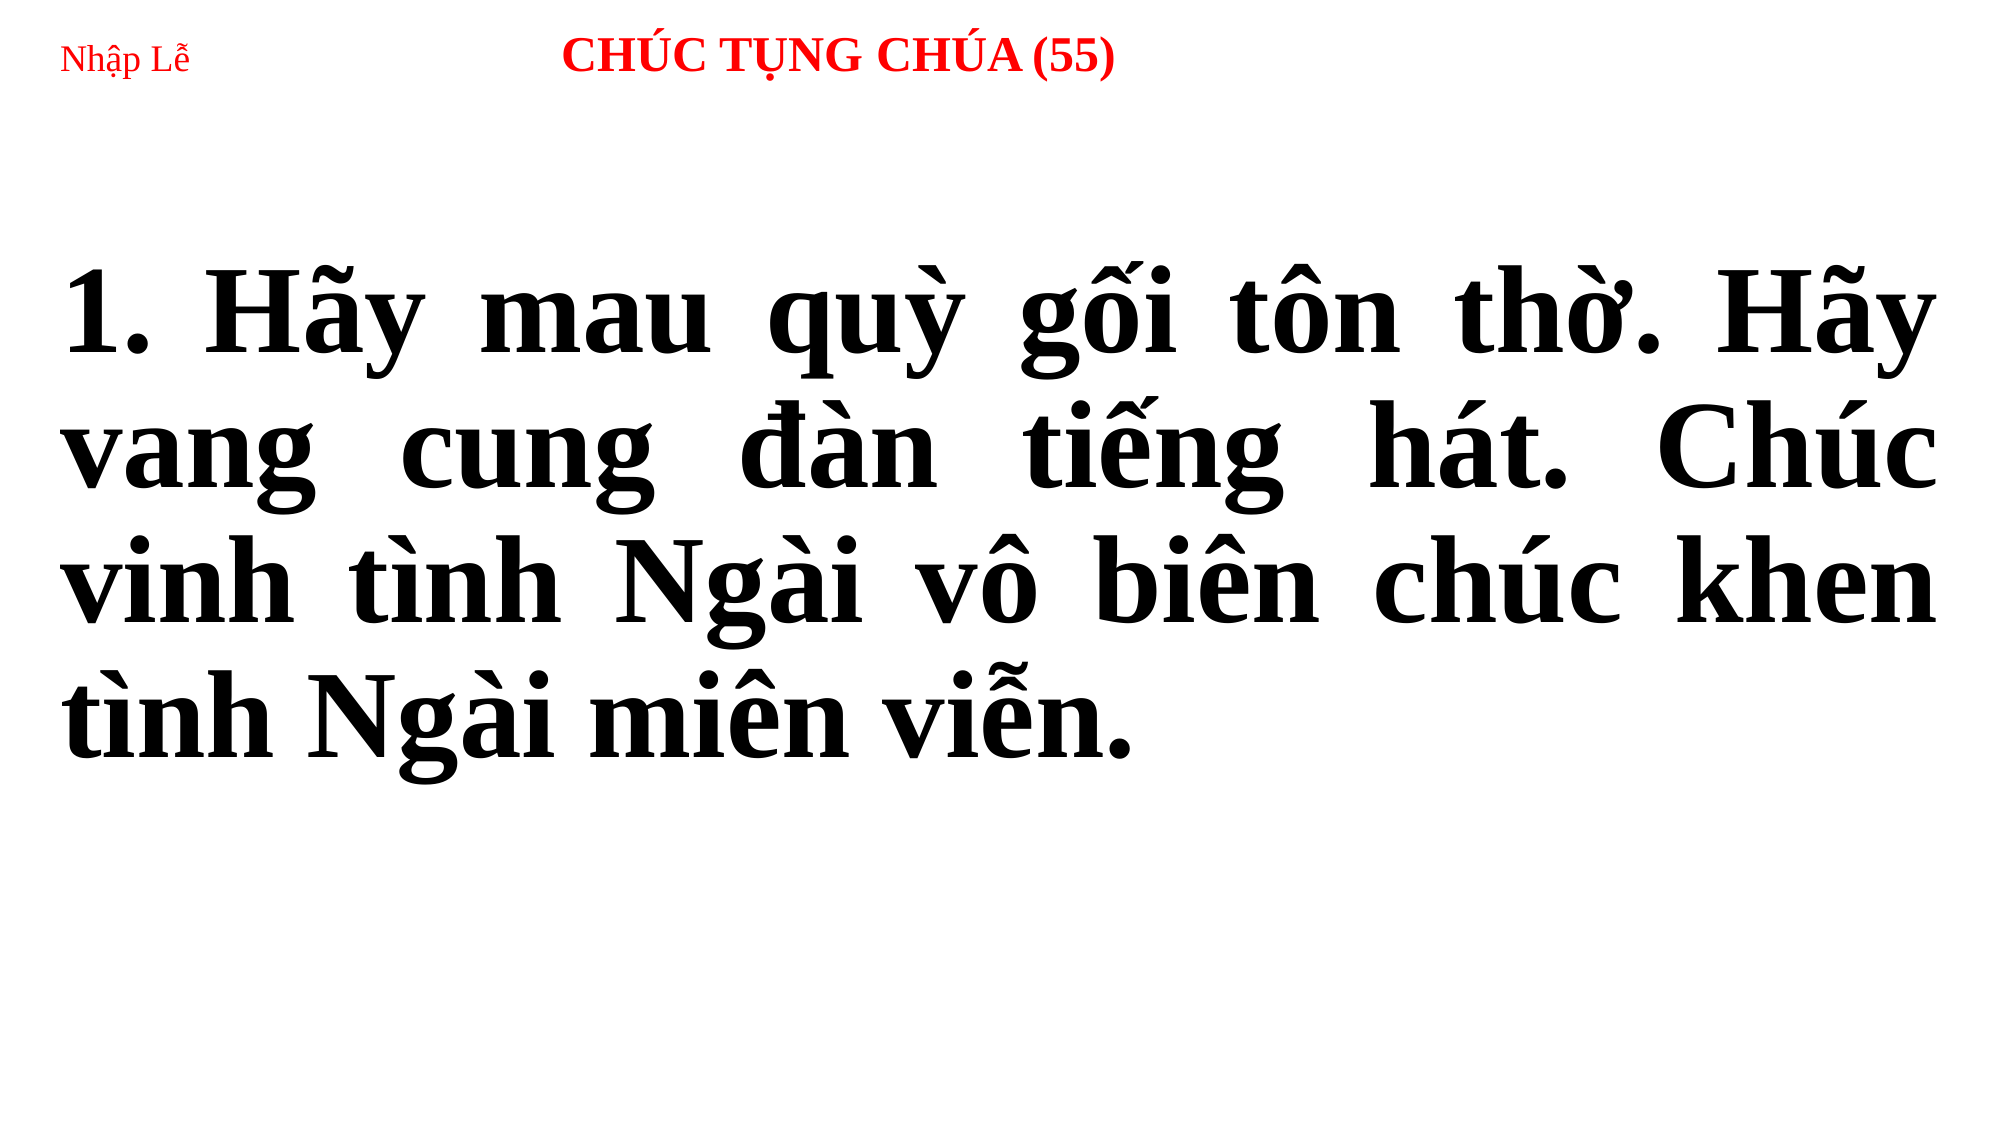

# Nhập Lễ                                       CHÚC TỤNG CHÚA (55)
1. Hãy mau quỳ gối tôn thờ. Hãy vang cung đàn tiếng hát. Chúc vinh tình Ngài vô biên chúc khen tình Ngài miên viễn.